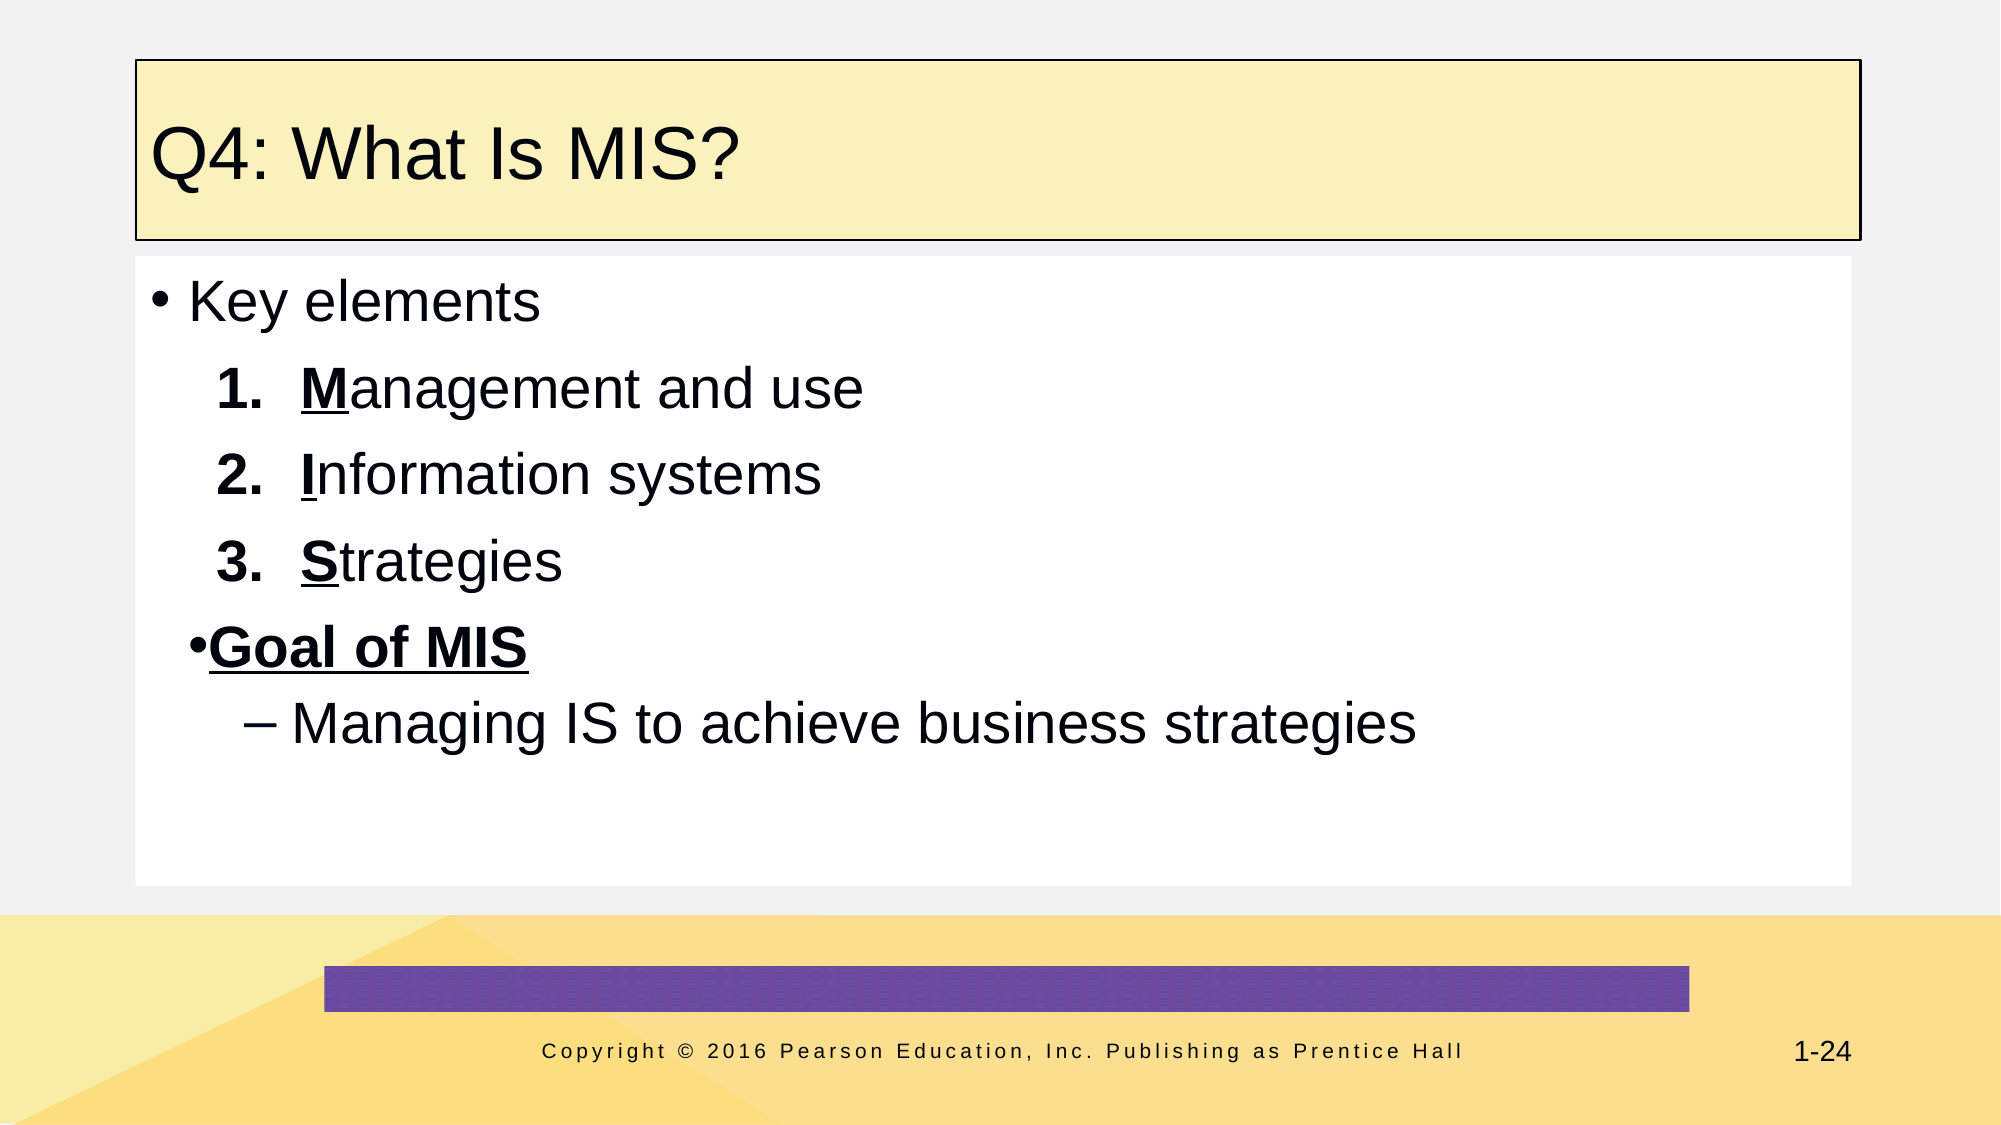

# Q4: What Is MIS?
Key elements
Management and use
Information systems
Strategies
Goal of MIS
Managing IS to achieve business strategies
Copyright © 2016 Pearson Education, Inc. Publishing as Prentice Hall